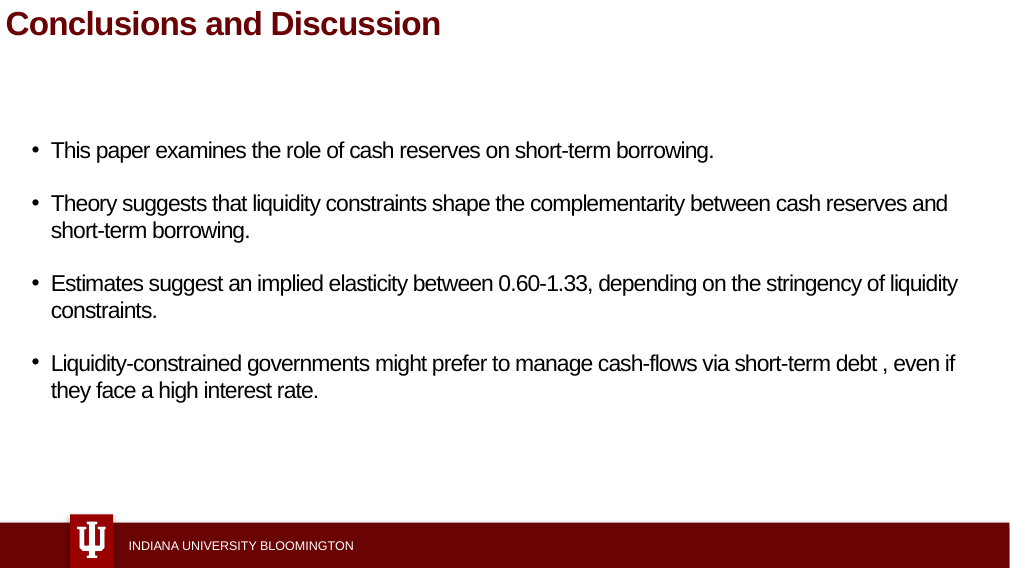

Conclusions and Discussion
This paper examines the role of cash reserves on short-term borrowing.
Theory suggests that liquidity constraints shape the complementarity between cash reserves and short-term borrowing.
Estimates suggest an implied elasticity between 0.60-1.33, depending on the stringency of liquidity constraints.
Liquidity-constrained governments might prefer to manage cash-flows via short-term debt , even if they face a high interest rate.